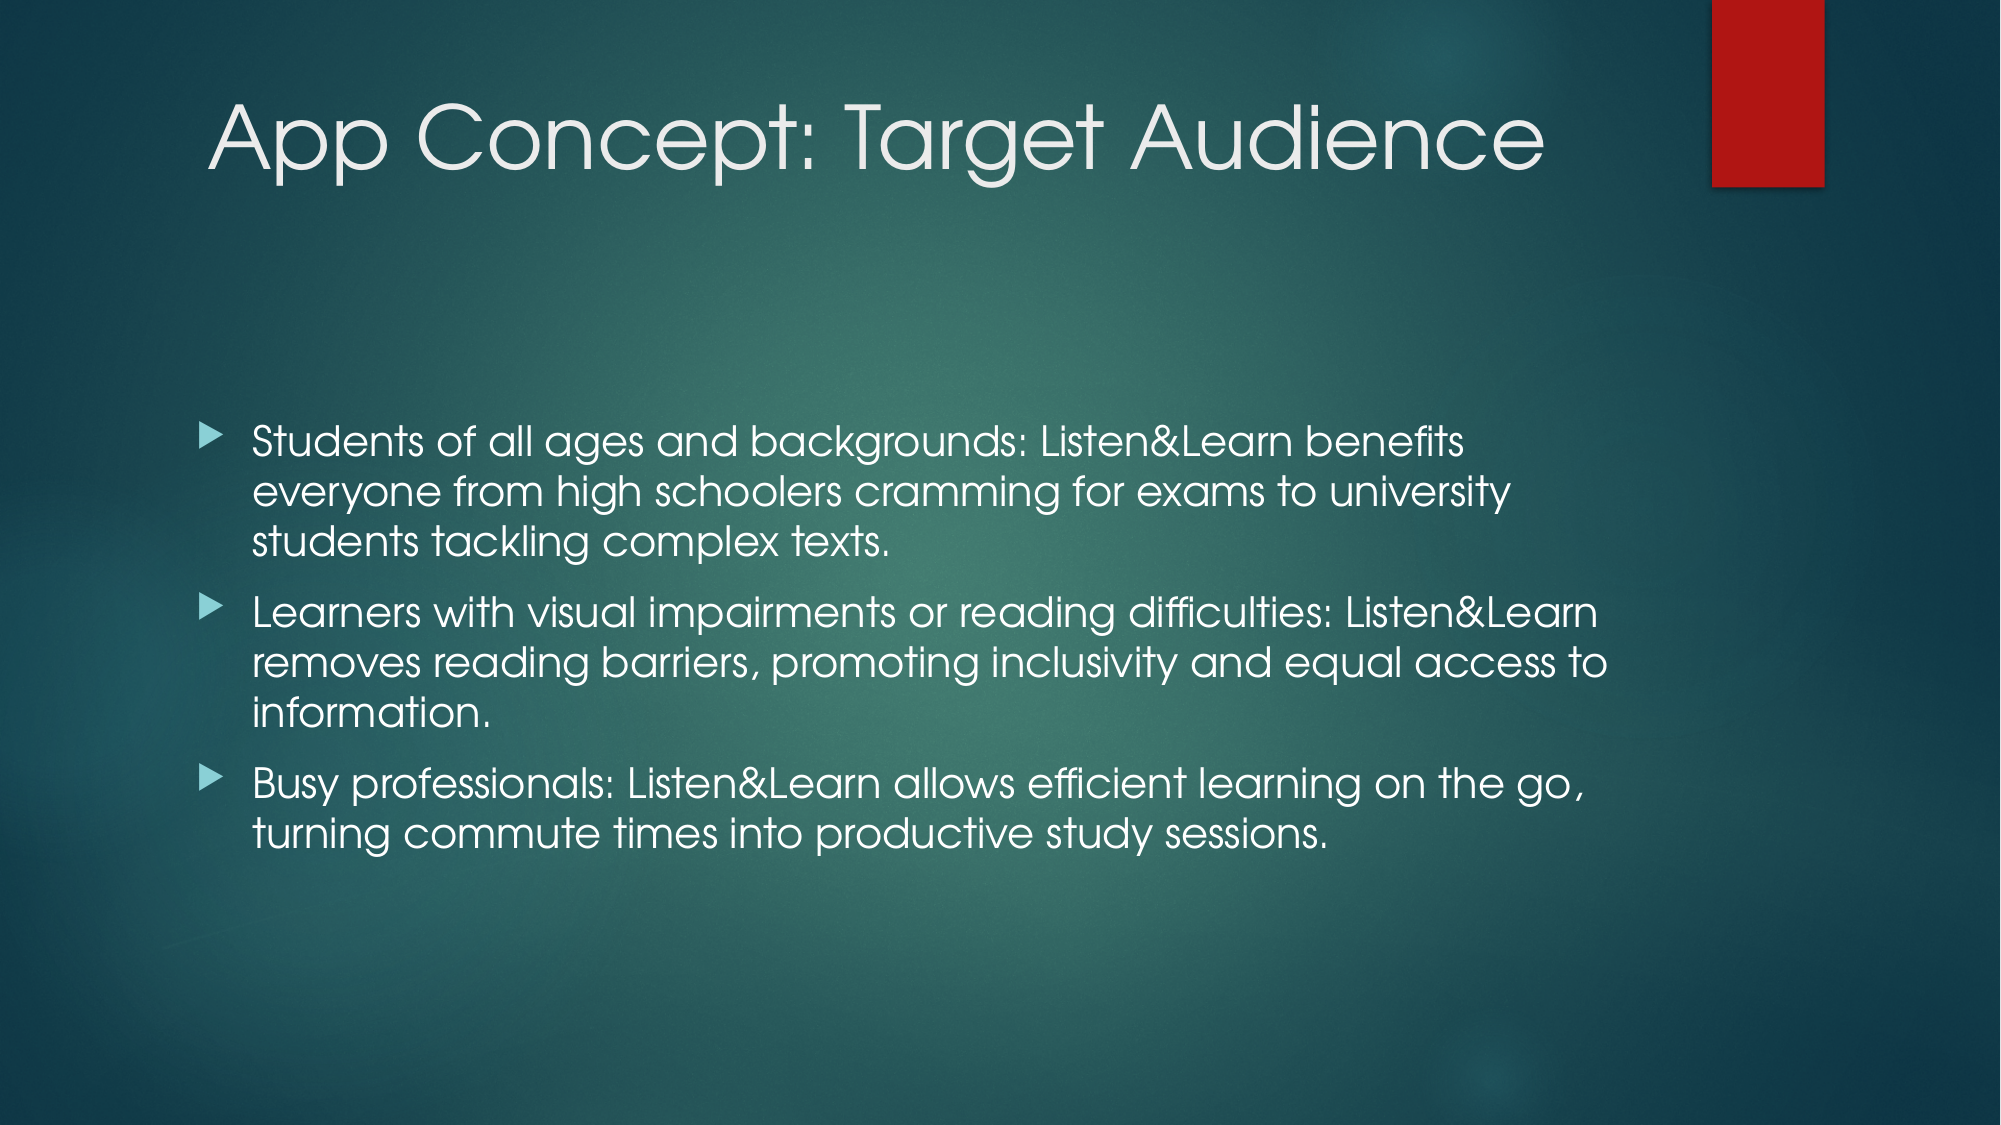

# App Concept: Target Audience

Students of all ages and backgrounds: Listen&Learn benefits everyone from high schoolers cramming for exams to university students tackling complex texts.
Learners with visual impairments or reading difficulties: Listen&Learn removes reading barriers, promoting inclusivity and equal access to information.
Busy professionals: Listen&Learn allows efficient learning on the go, turning commute times into productive study sessions.